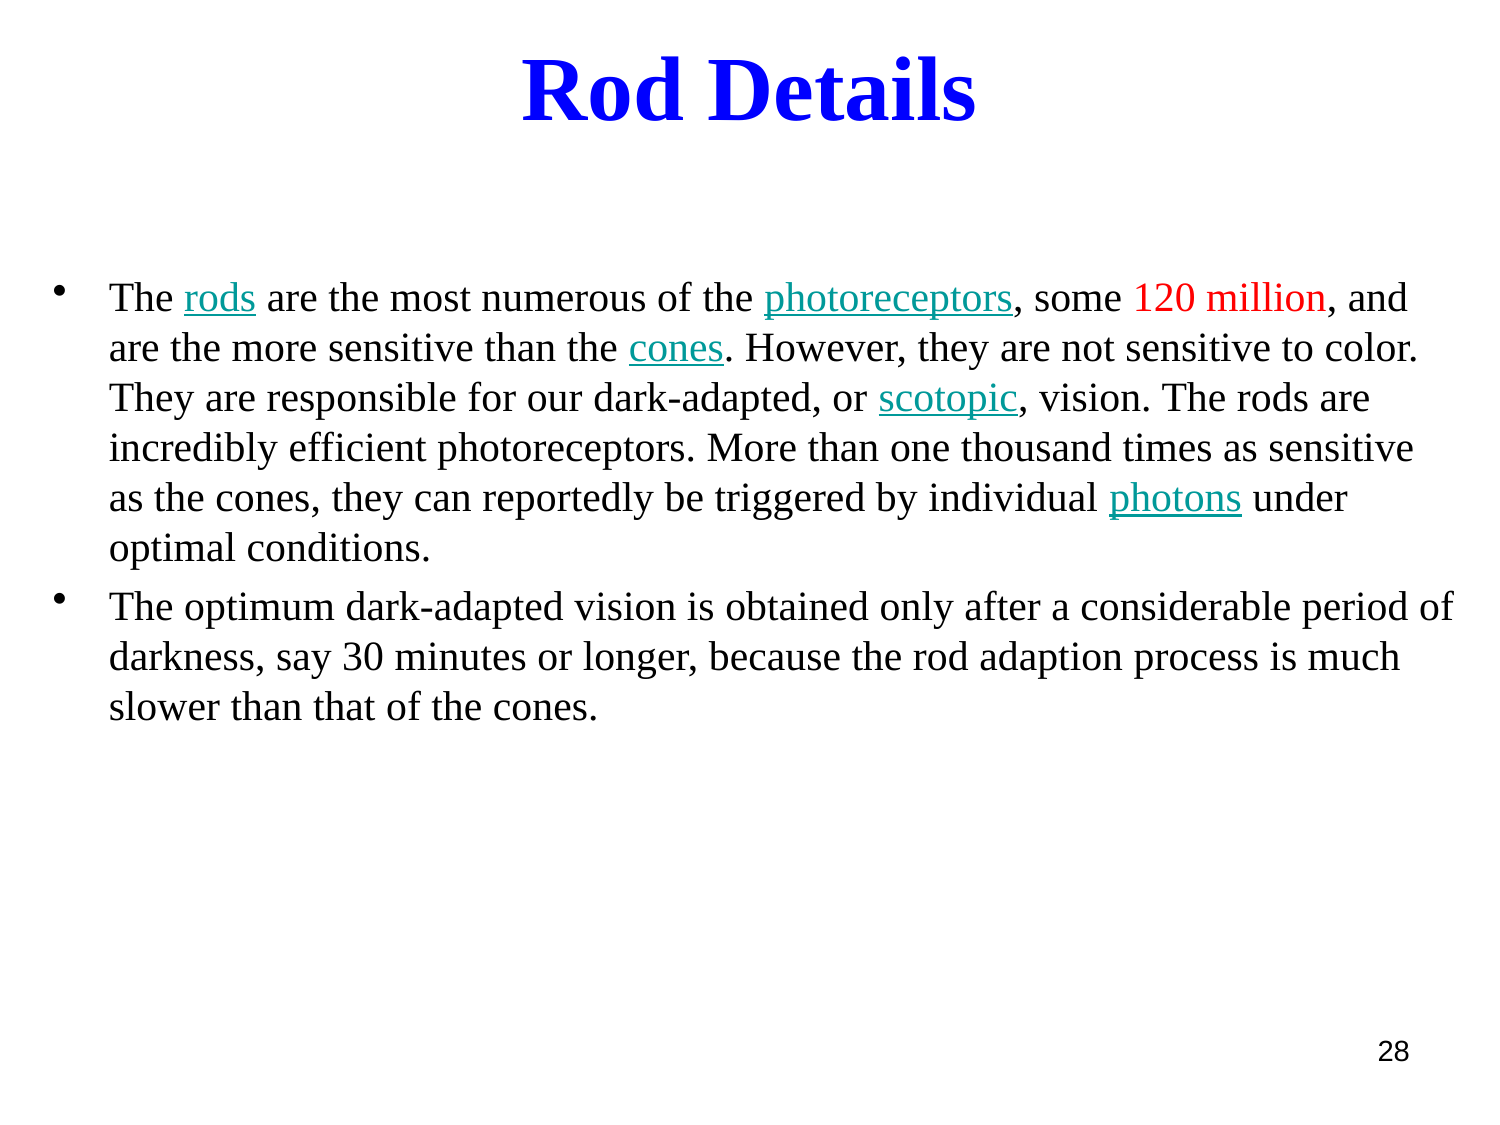

# Rod Details
The rods are the most numerous of the photoreceptors, some 120 million, and are the more sensitive than the cones. However, they are not sensitive to color. They are responsible for our dark-adapted, or scotopic, vision. The rods are incredibly efficient photoreceptors. More than one thousand times as sensitive as the cones, they can reportedly be triggered by individual photons under optimal conditions.
The optimum dark-adapted vision is obtained only after a considerable period of darkness, say 30 minutes or longer, because the rod adaption process is much slower than that of the cones.

28